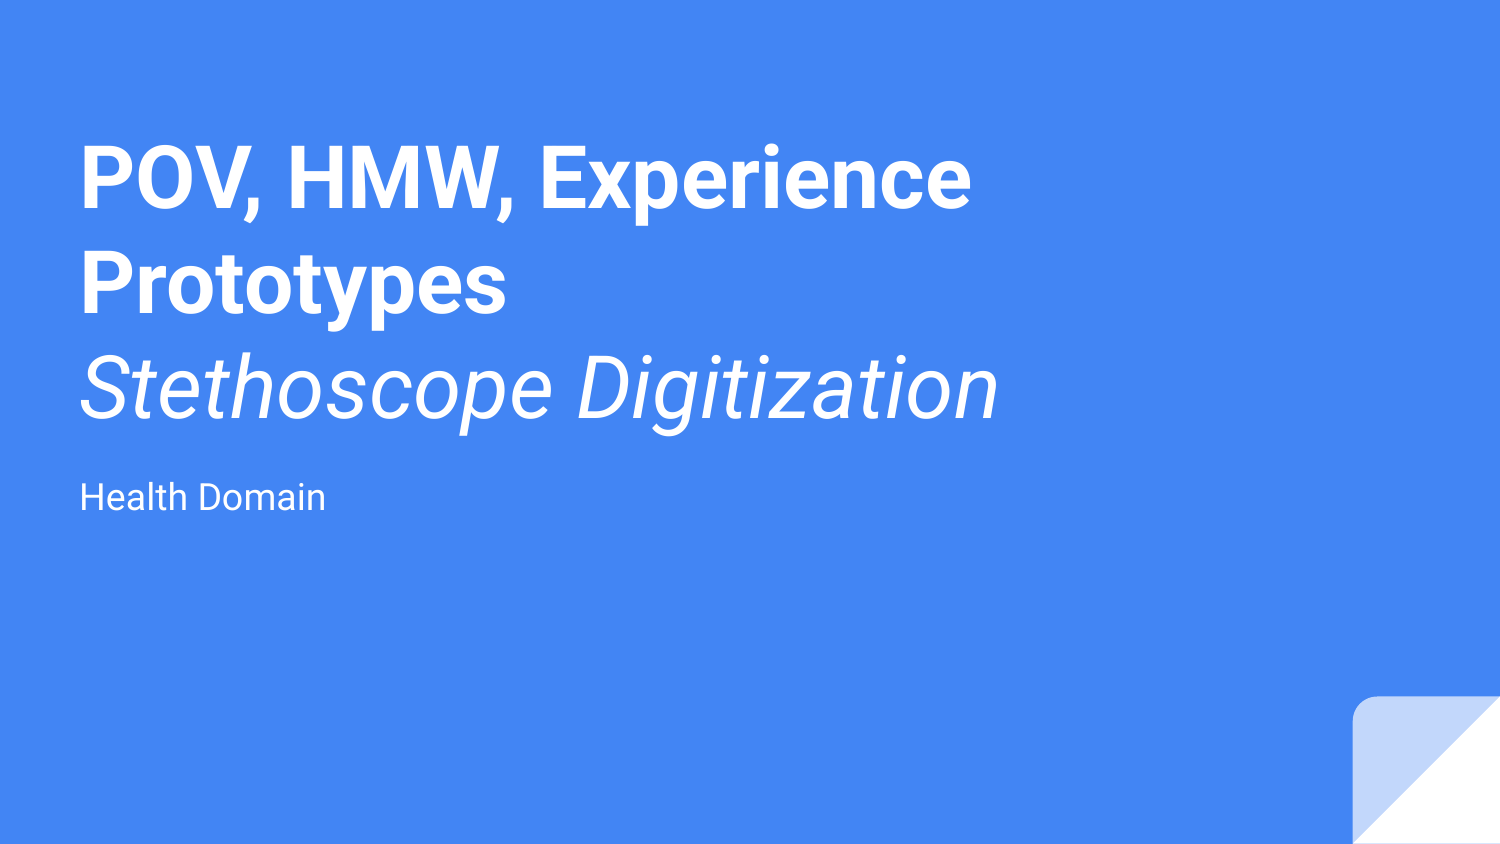

# POV, HMW, Experience  Prototypes
Stethoscope Digitization
Health Domain